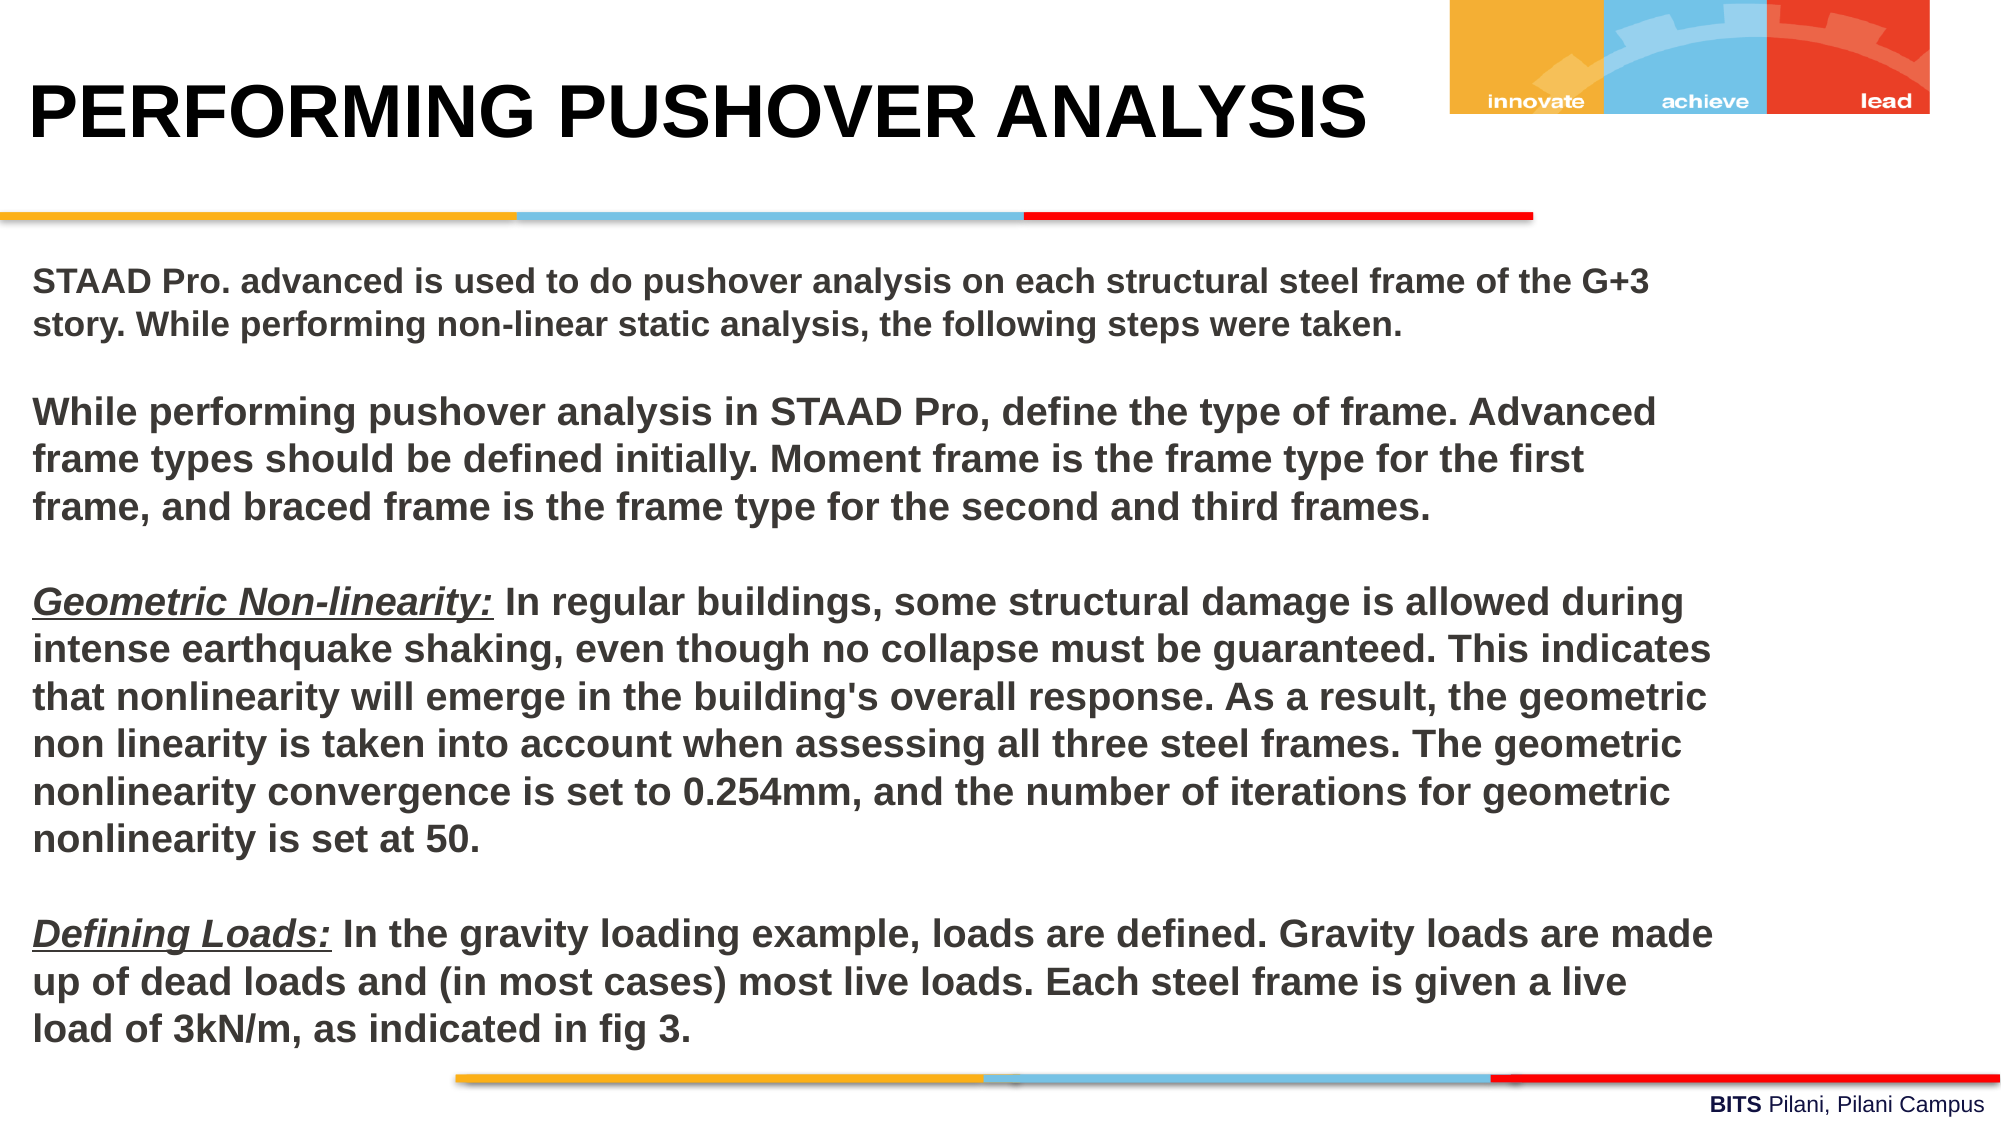

PERFORMING PUSHOVER ANALYSIS
STAAD Pro. advanced is used to do pushover analysis on each structural steel frame of the G+3 story. While performing non-linear static analysis, the following steps were taken.

While performing pushover analysis in STAAD Pro, define the type of frame. Advanced frame types should be defined initially. Moment frame is the frame type for the first frame, and braced frame is the frame type for the second and third frames.

Geometric Non-linearity: In regular buildings, some structural damage is allowed during intense earthquake shaking, even though no collapse must be guaranteed. This indicates that nonlinearity will emerge in the building's overall response. As a result, the geometric non linearity is taken into account when assessing all three steel frames. The geometric nonlinearity convergence is set to 0.254mm, and the number of iterations for geometric nonlinearity is set at 50.

Defining Loads: In the gravity loading example, loads are defined. Gravity loads are made up of dead loads and (in most cases) most live loads. Each steel frame is given a live load of 3kN/m, as indicated in fig 3.